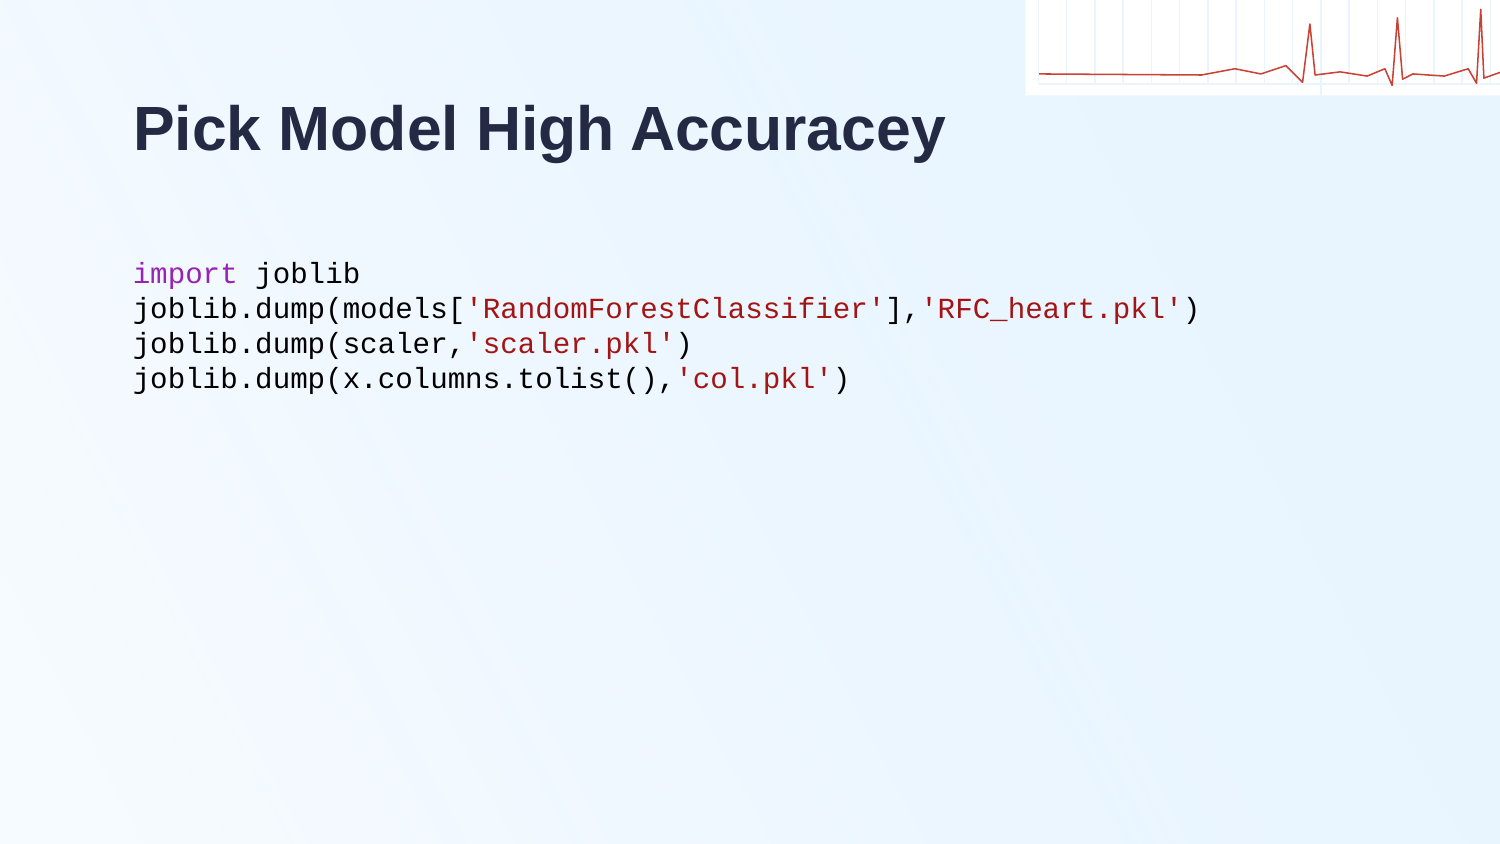

# Pick Model High Accuracey
import joblib
joblib.dump(models['RandomForestClassifier'],'RFC_heart.pkl')
joblib.dump(scaler,'scaler.pkl')
joblib.dump(x.columns.tolist(),'col.pkl')